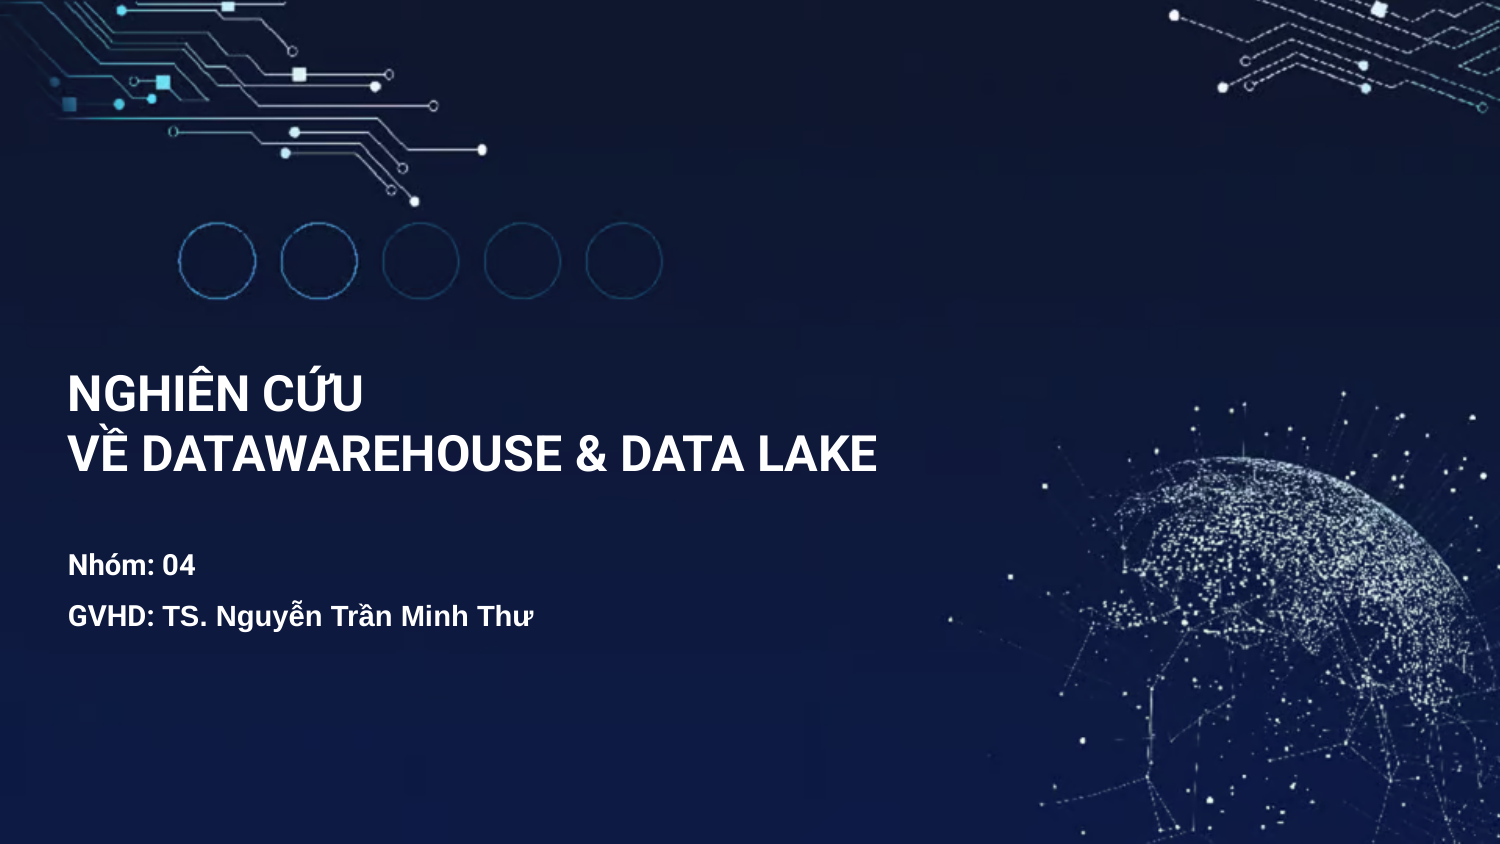

NGHIÊN CỨU
VỀ DATAWAREHOUSE & DATA LAKE
Nhóm: 04
GVHD: TS. Nguyễn Trần Minh Thư